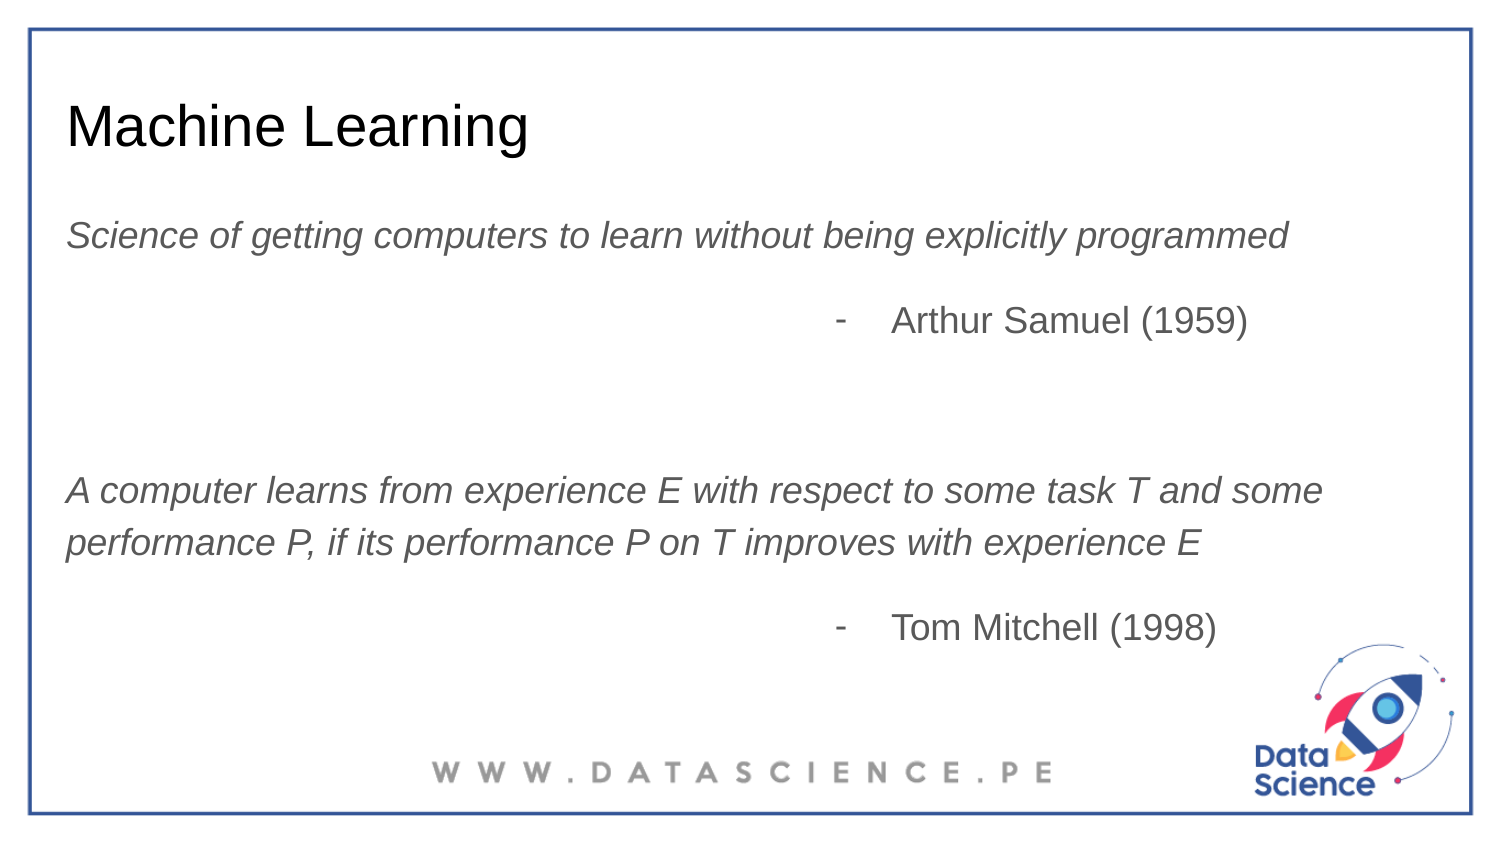

# Machine Learning
Science of getting computers to learn without being explicitly programmed
Arthur Samuel (1959)

A computer learns from experience E with respect to some task T and some performance P, if its performance P on T improves with experience E
Tom Mitchell (1998)